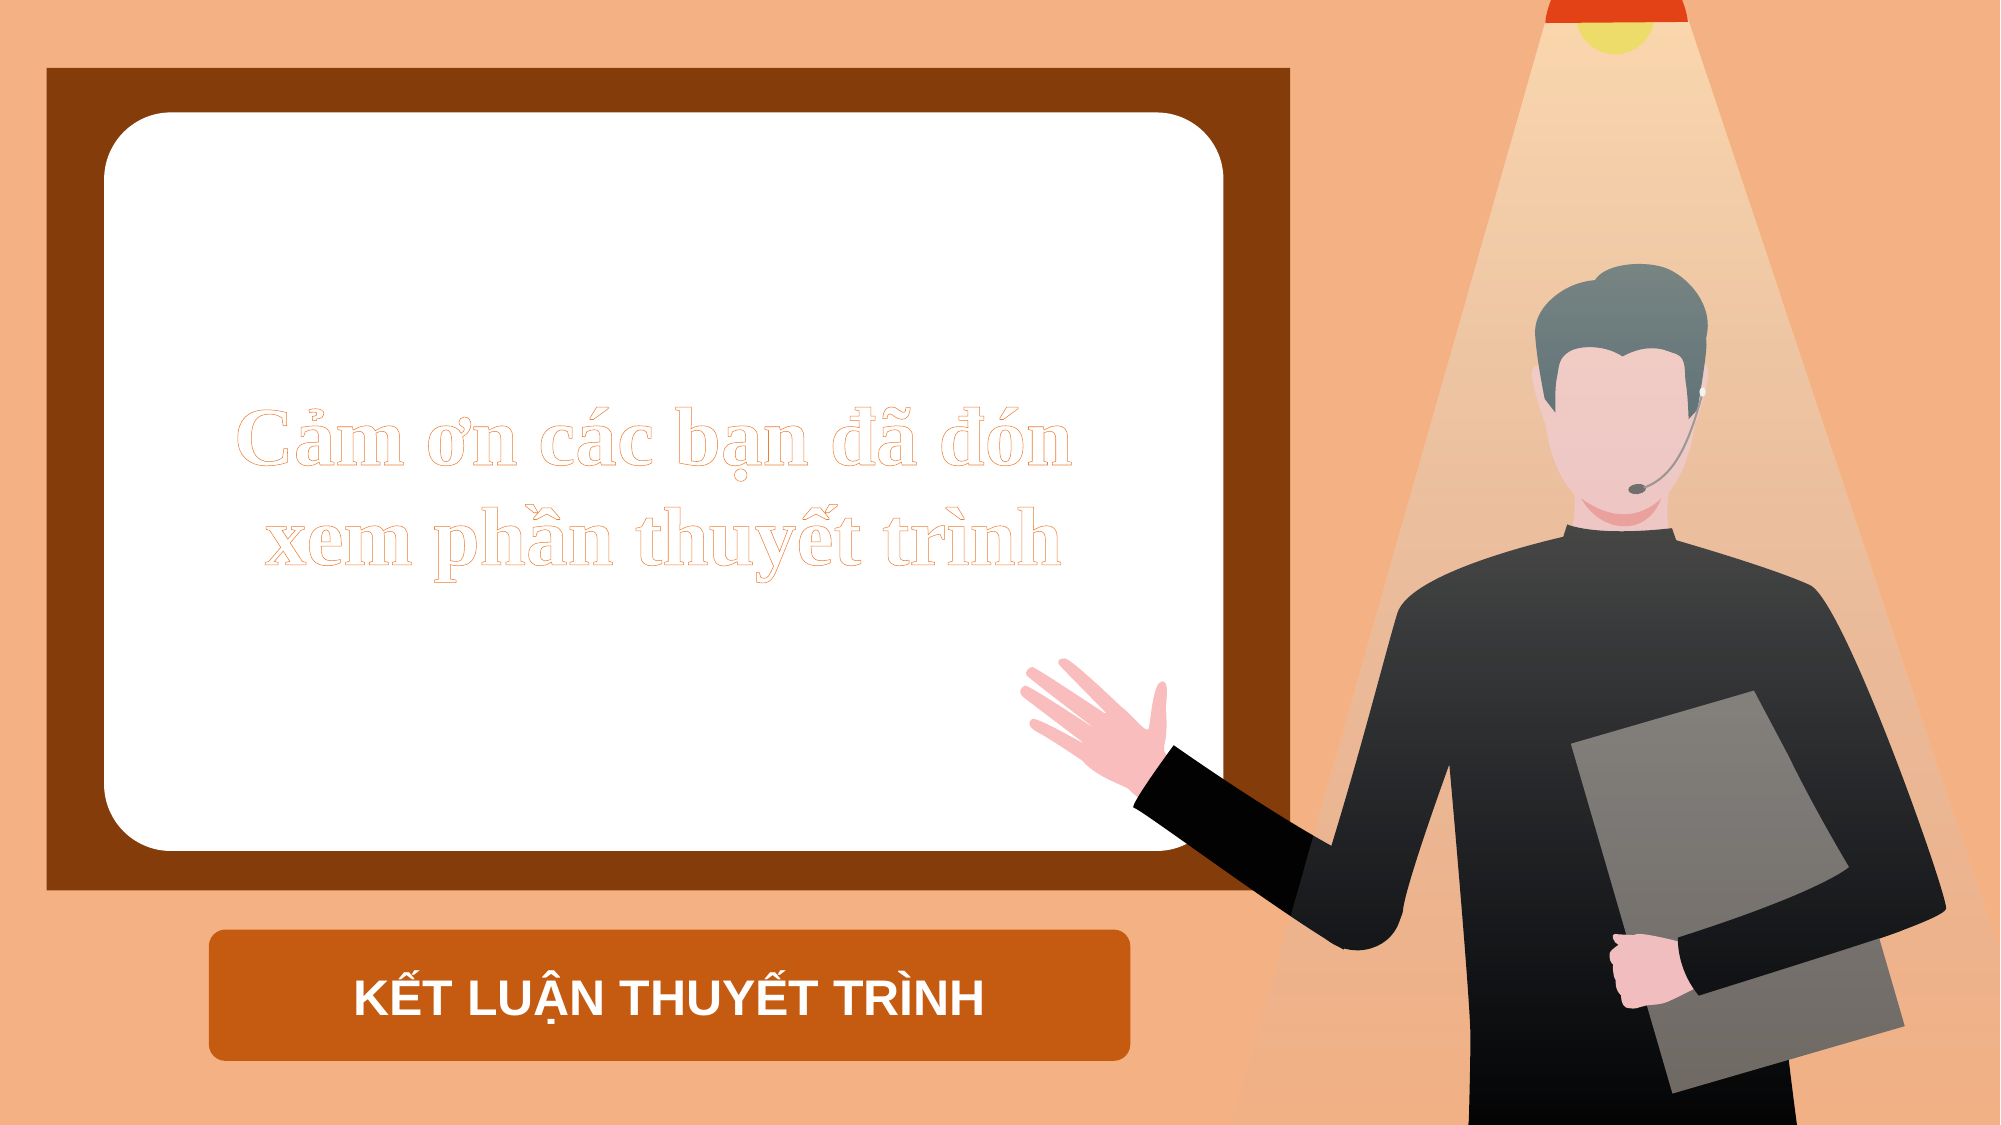

Cảm ơn các bạn đã đón
xem phần thuyết trình

KẾT LUẬN THUYẾT TRÌNH